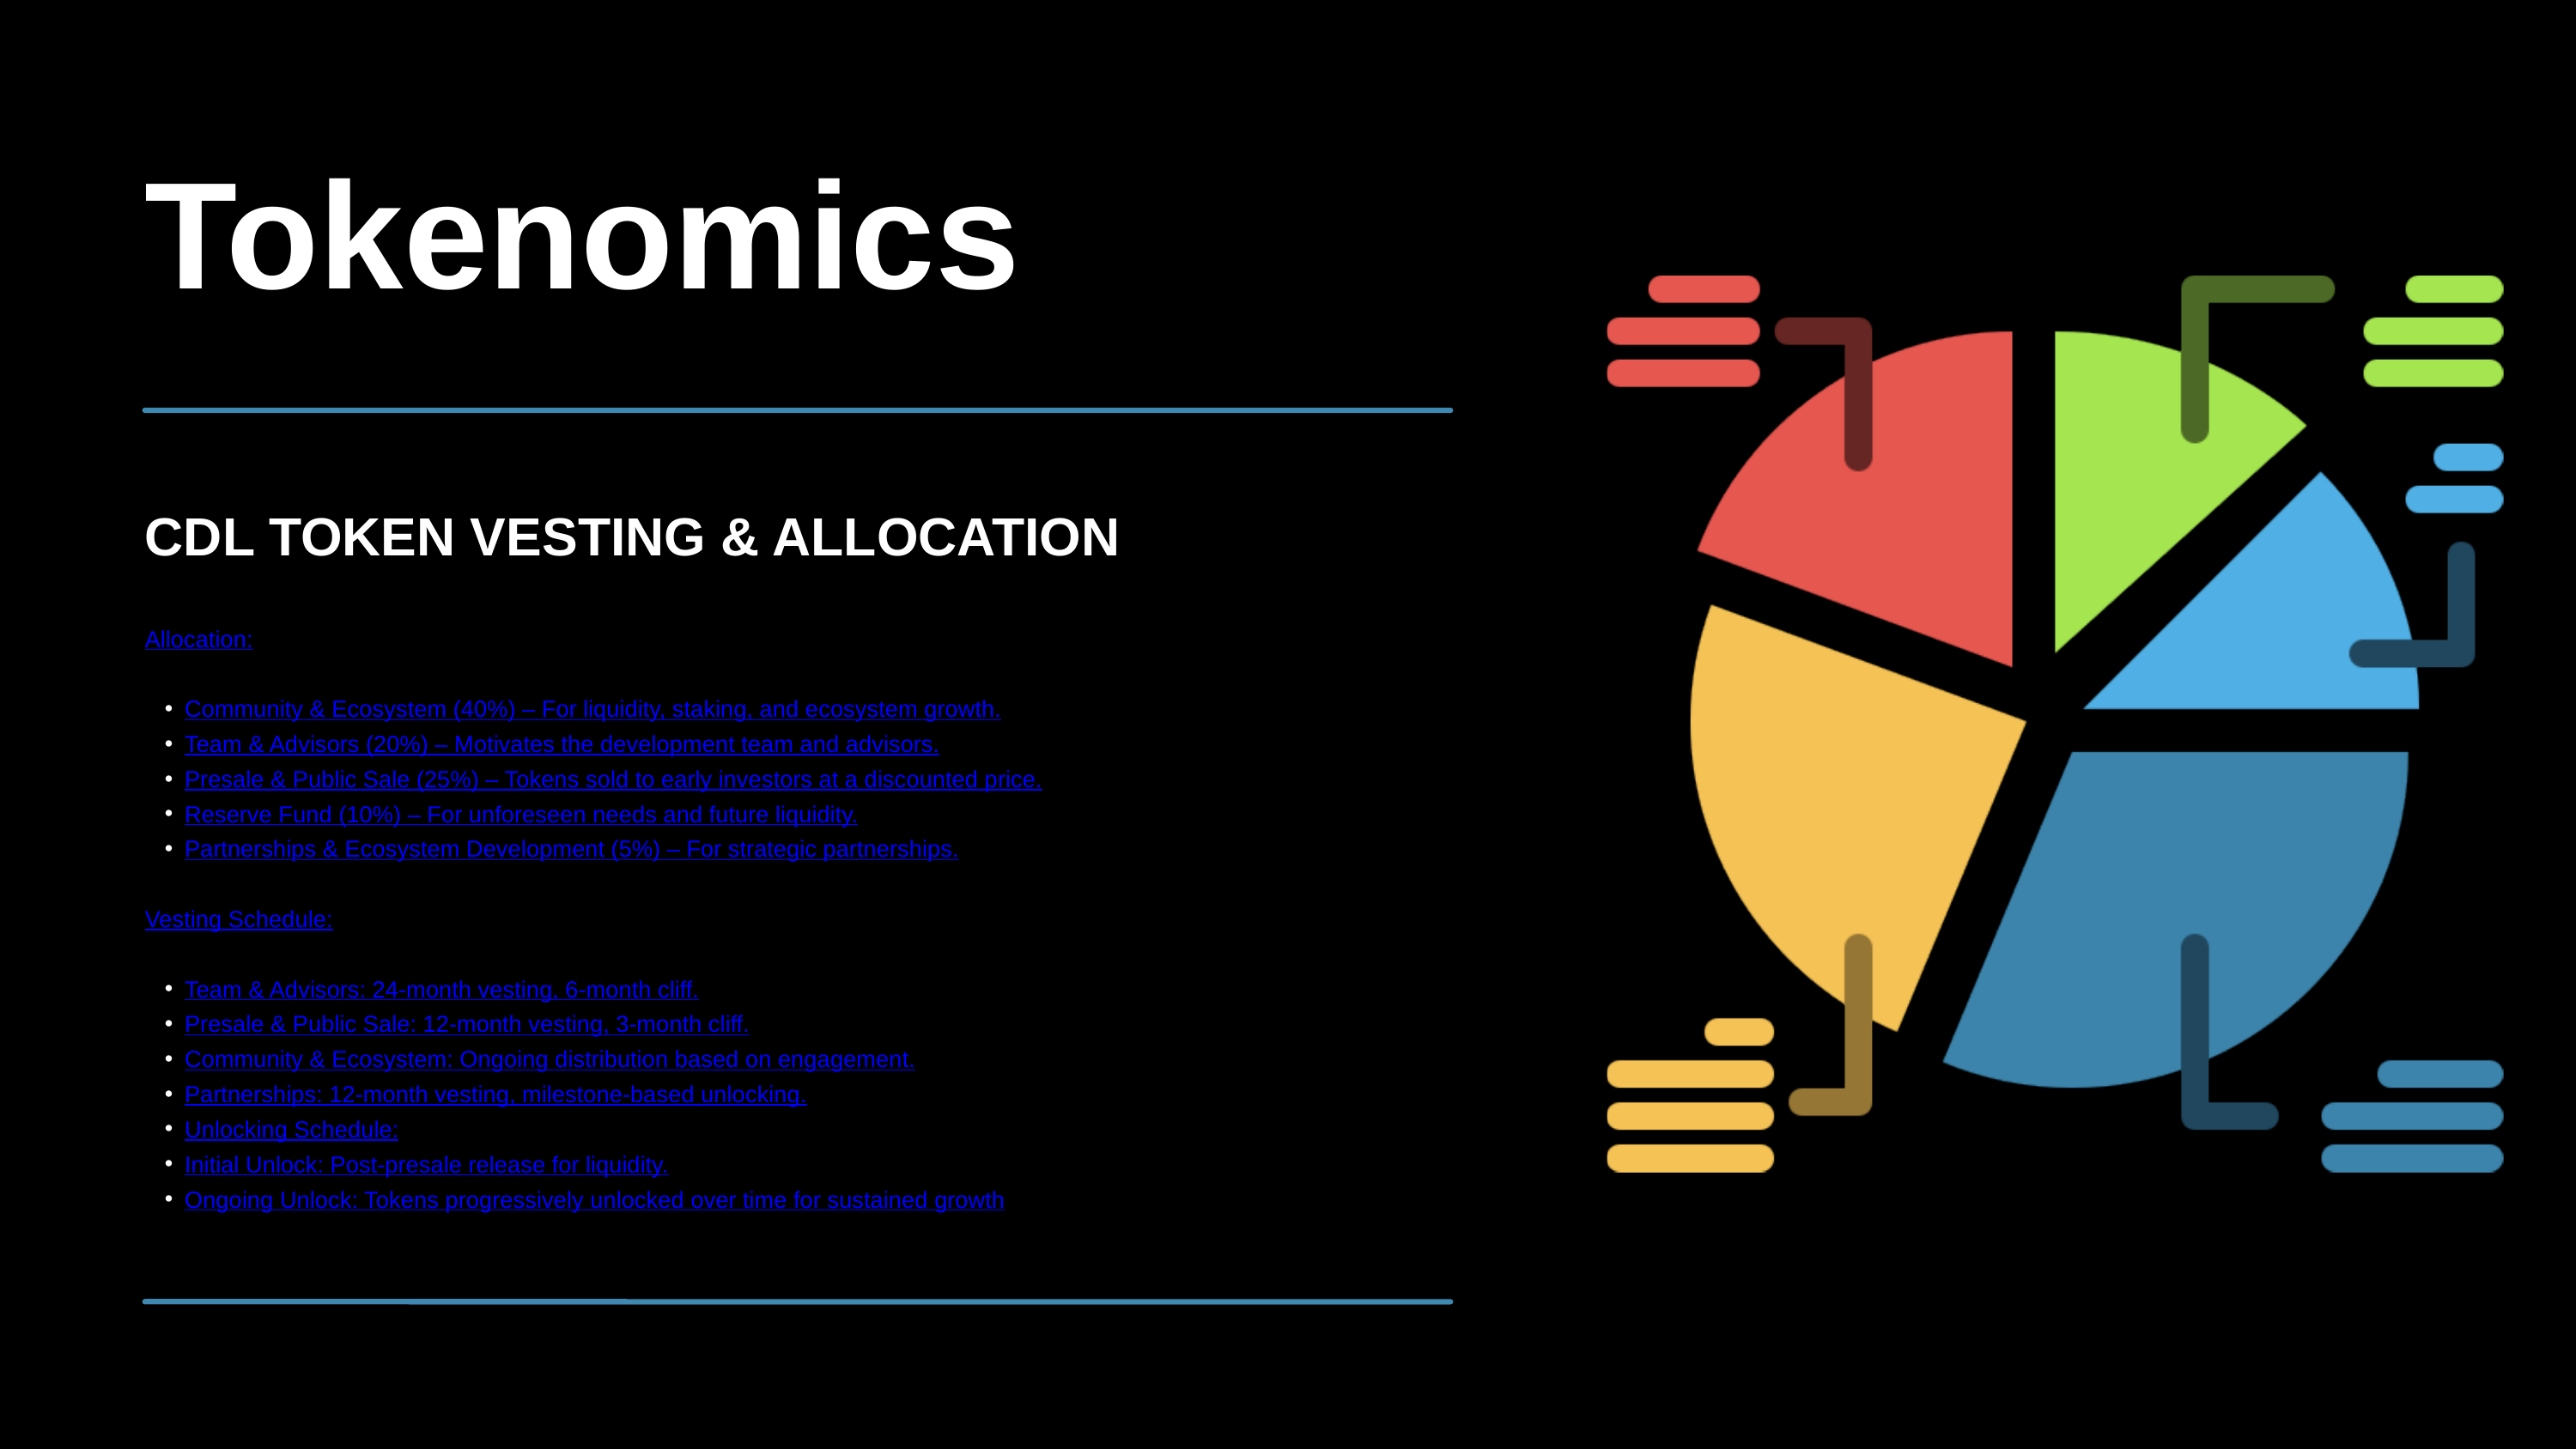

Tokenomics

CDL TOKEN VESTING & ALLOCATION
Allocation:

Community & Ecosystem (40%) – For liquidity, staking, and ecosystem growth.
Team & Advisors (20%) – Motivates the development team and advisors.
Presale & Public Sale (25%) – Tokens sold to early investors at a discounted price.
Reserve Fund (10%) – For unforeseen needs and future liquidity.
Partnerships & Ecosystem Development (5%) – For strategic partnerships.

Vesting Schedule:

Team & Advisors: 24-month vesting, 6-month cliff.
Presale & Public Sale: 12-month vesting, 3-month cliff.
Community & Ecosystem: Ongoing distribution based on engagement.
Partnerships: 12-month vesting, milestone-based unlocking.
Unlocking Schedule:
Initial Unlock: Post-presale release for liquidity.
Ongoing Unlock: Tokens progressively unlocked over time for sustained growth